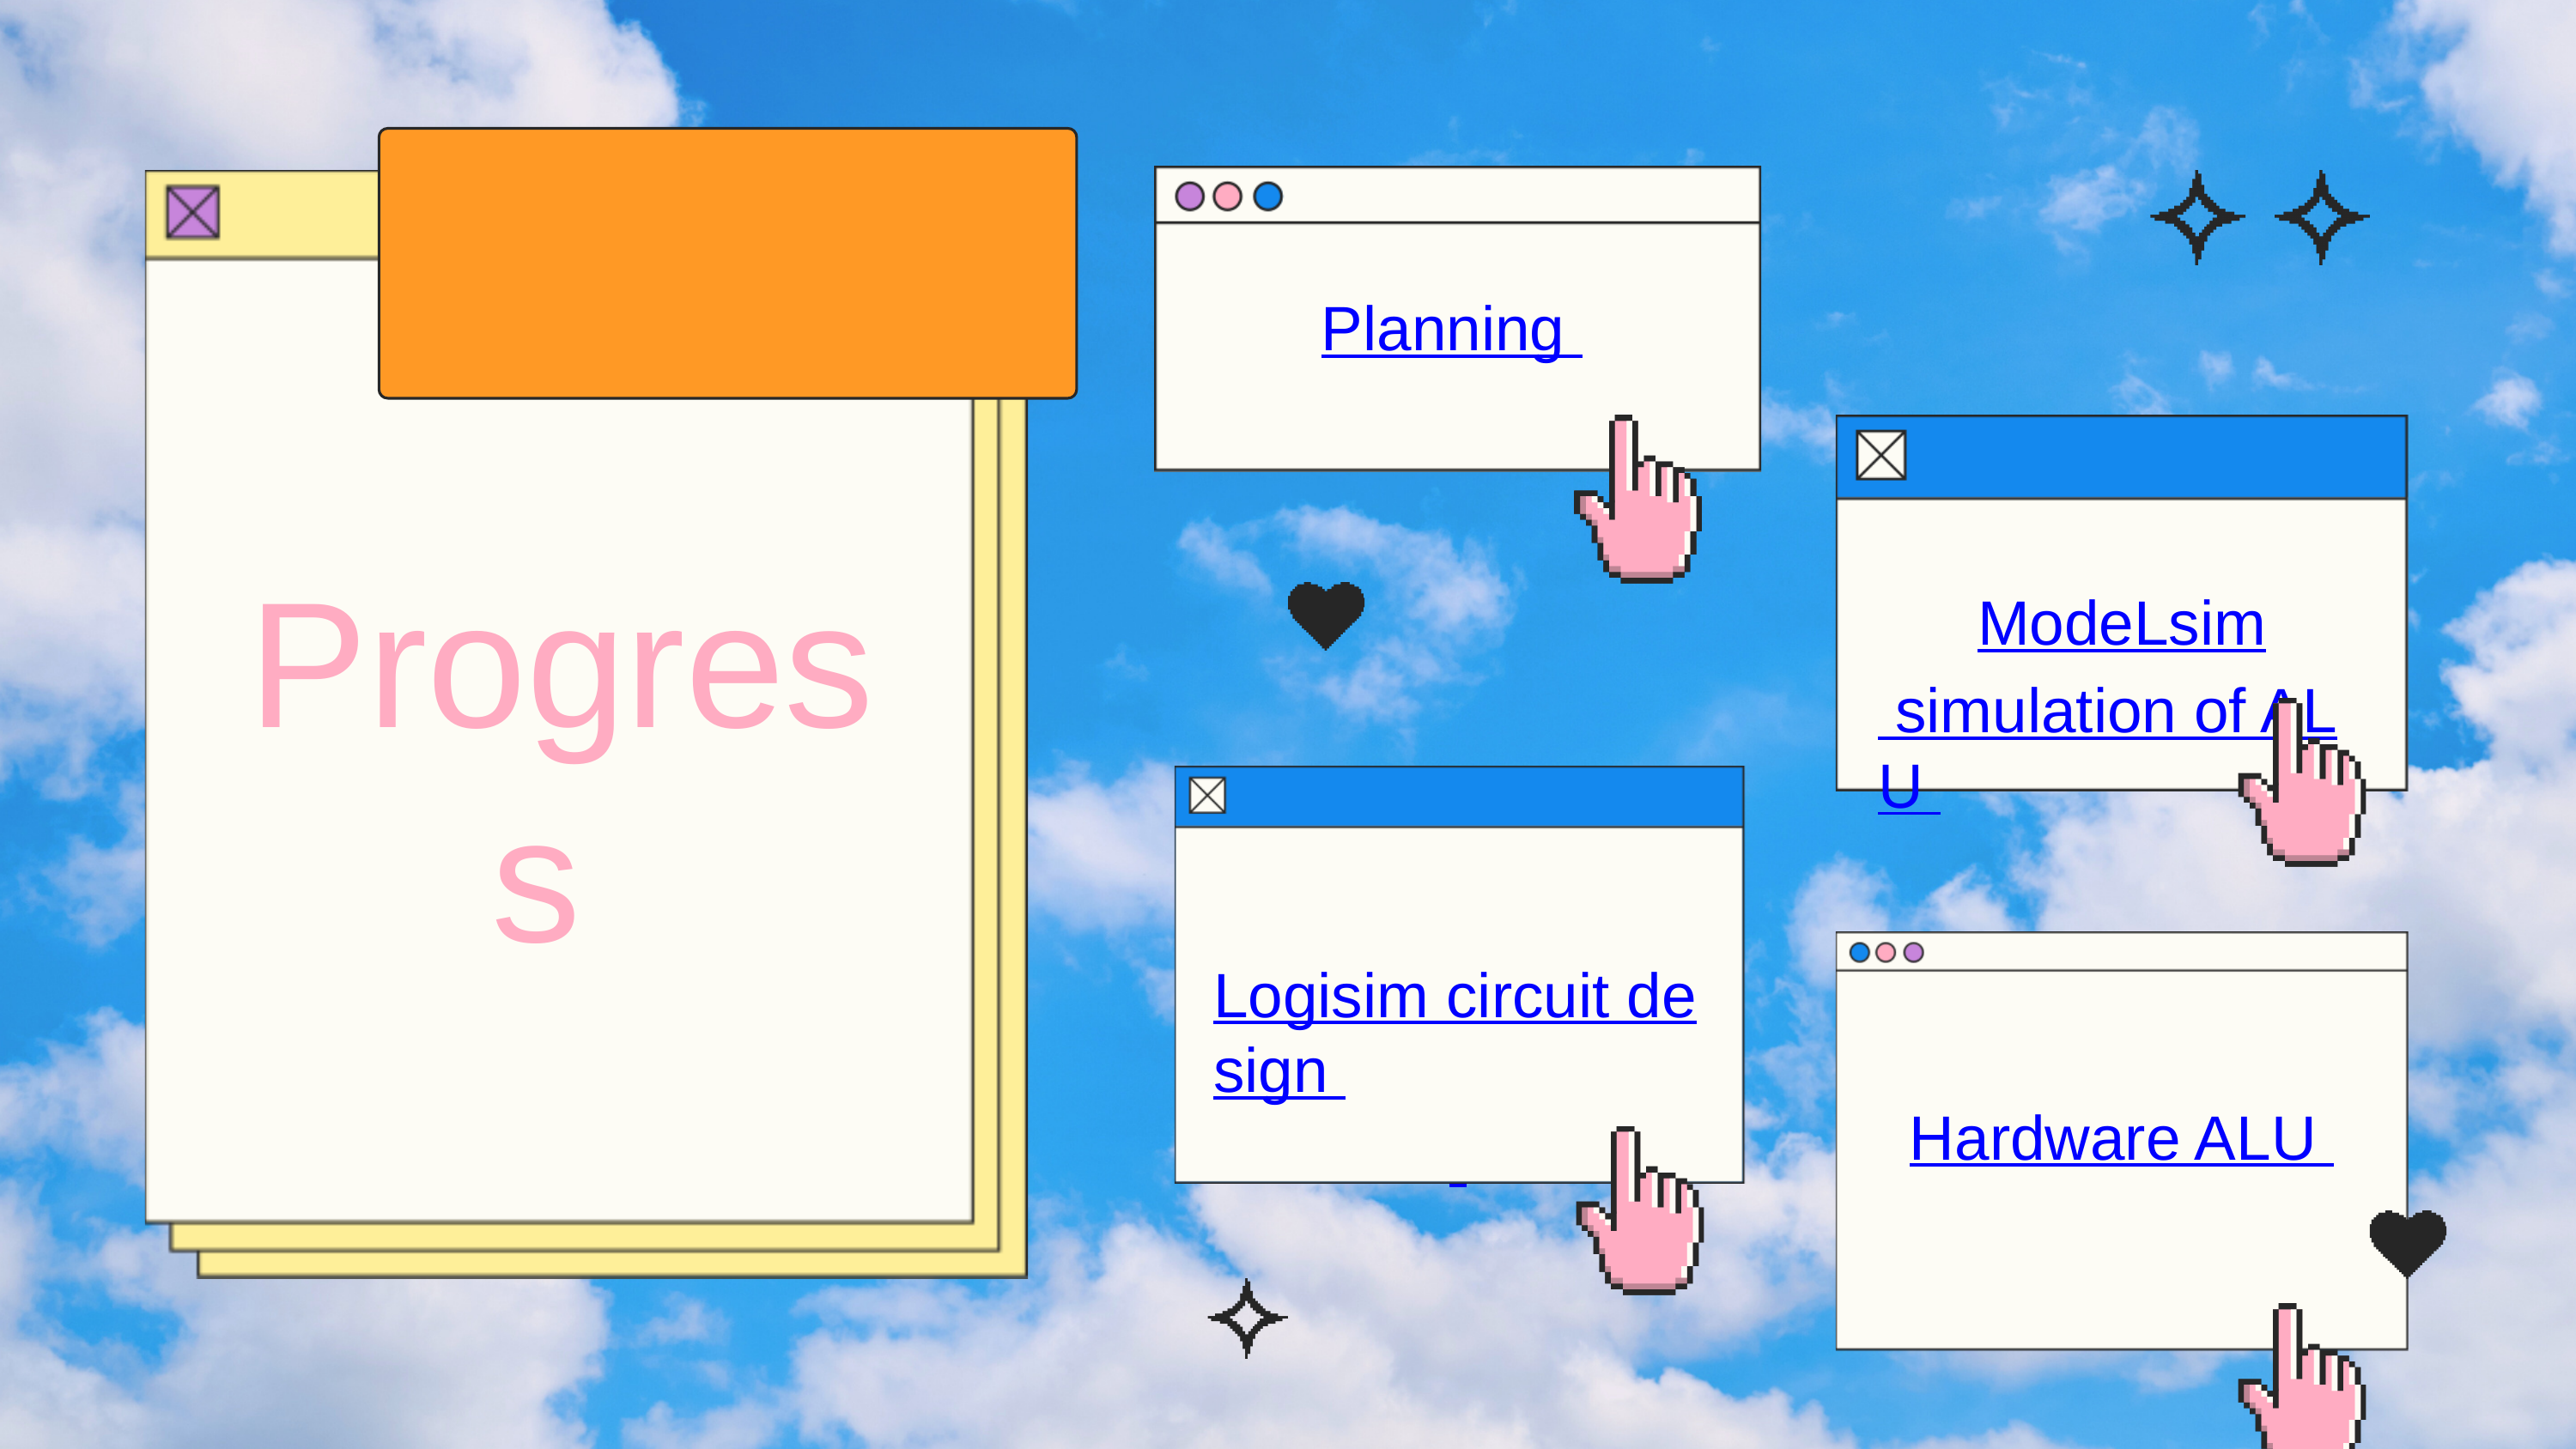

Planning

Progress

ModeLsim simulation of ALU

Logisim circuit design

Hardware ALU